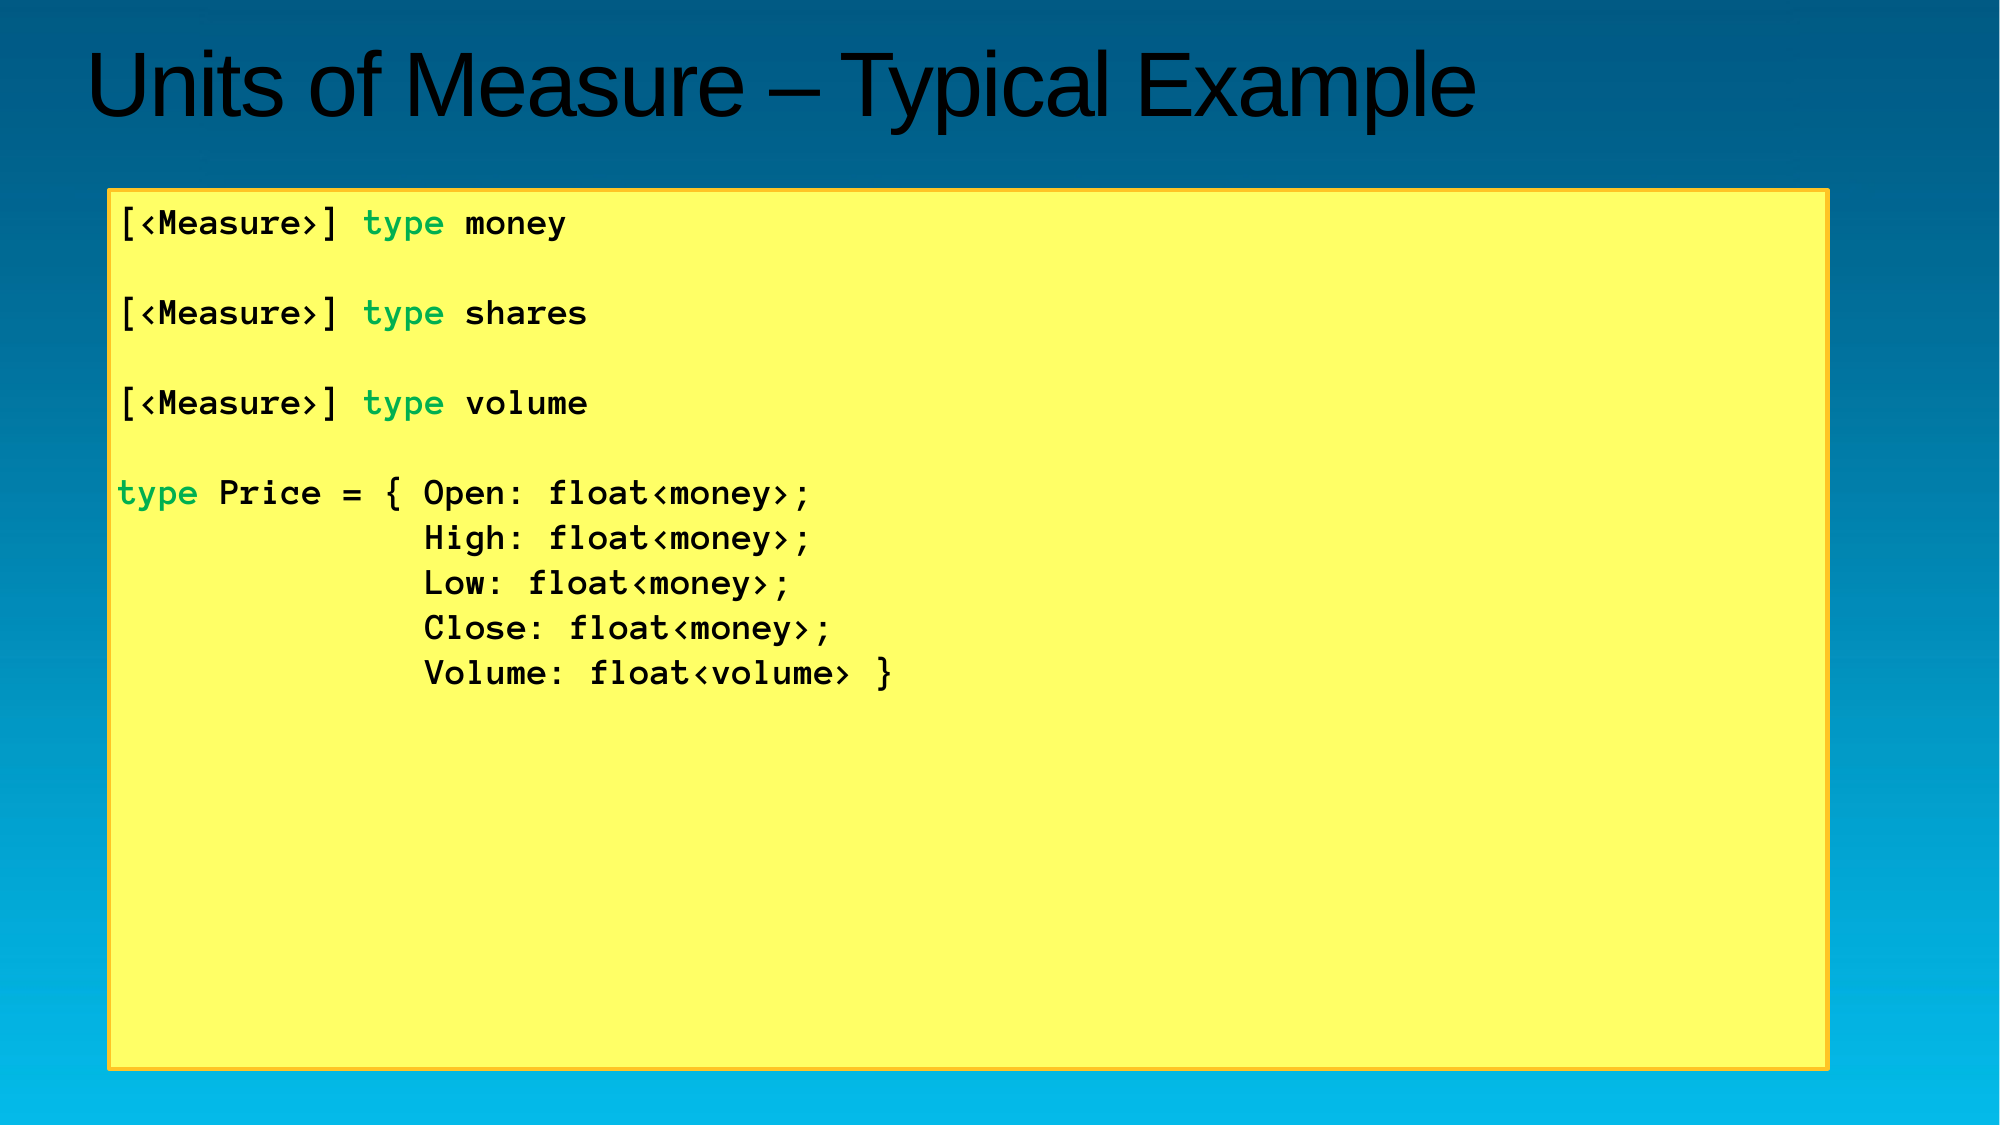

# Units of Measure – Typical Example
[<Measure>] type money

[<Measure>] type shares

[<Measure>] type volume

type Price = { Open: float<money>;
               High: float<money>;
               Low: float<money>;
               Close: float<money>;
               Volume: float<volume> }